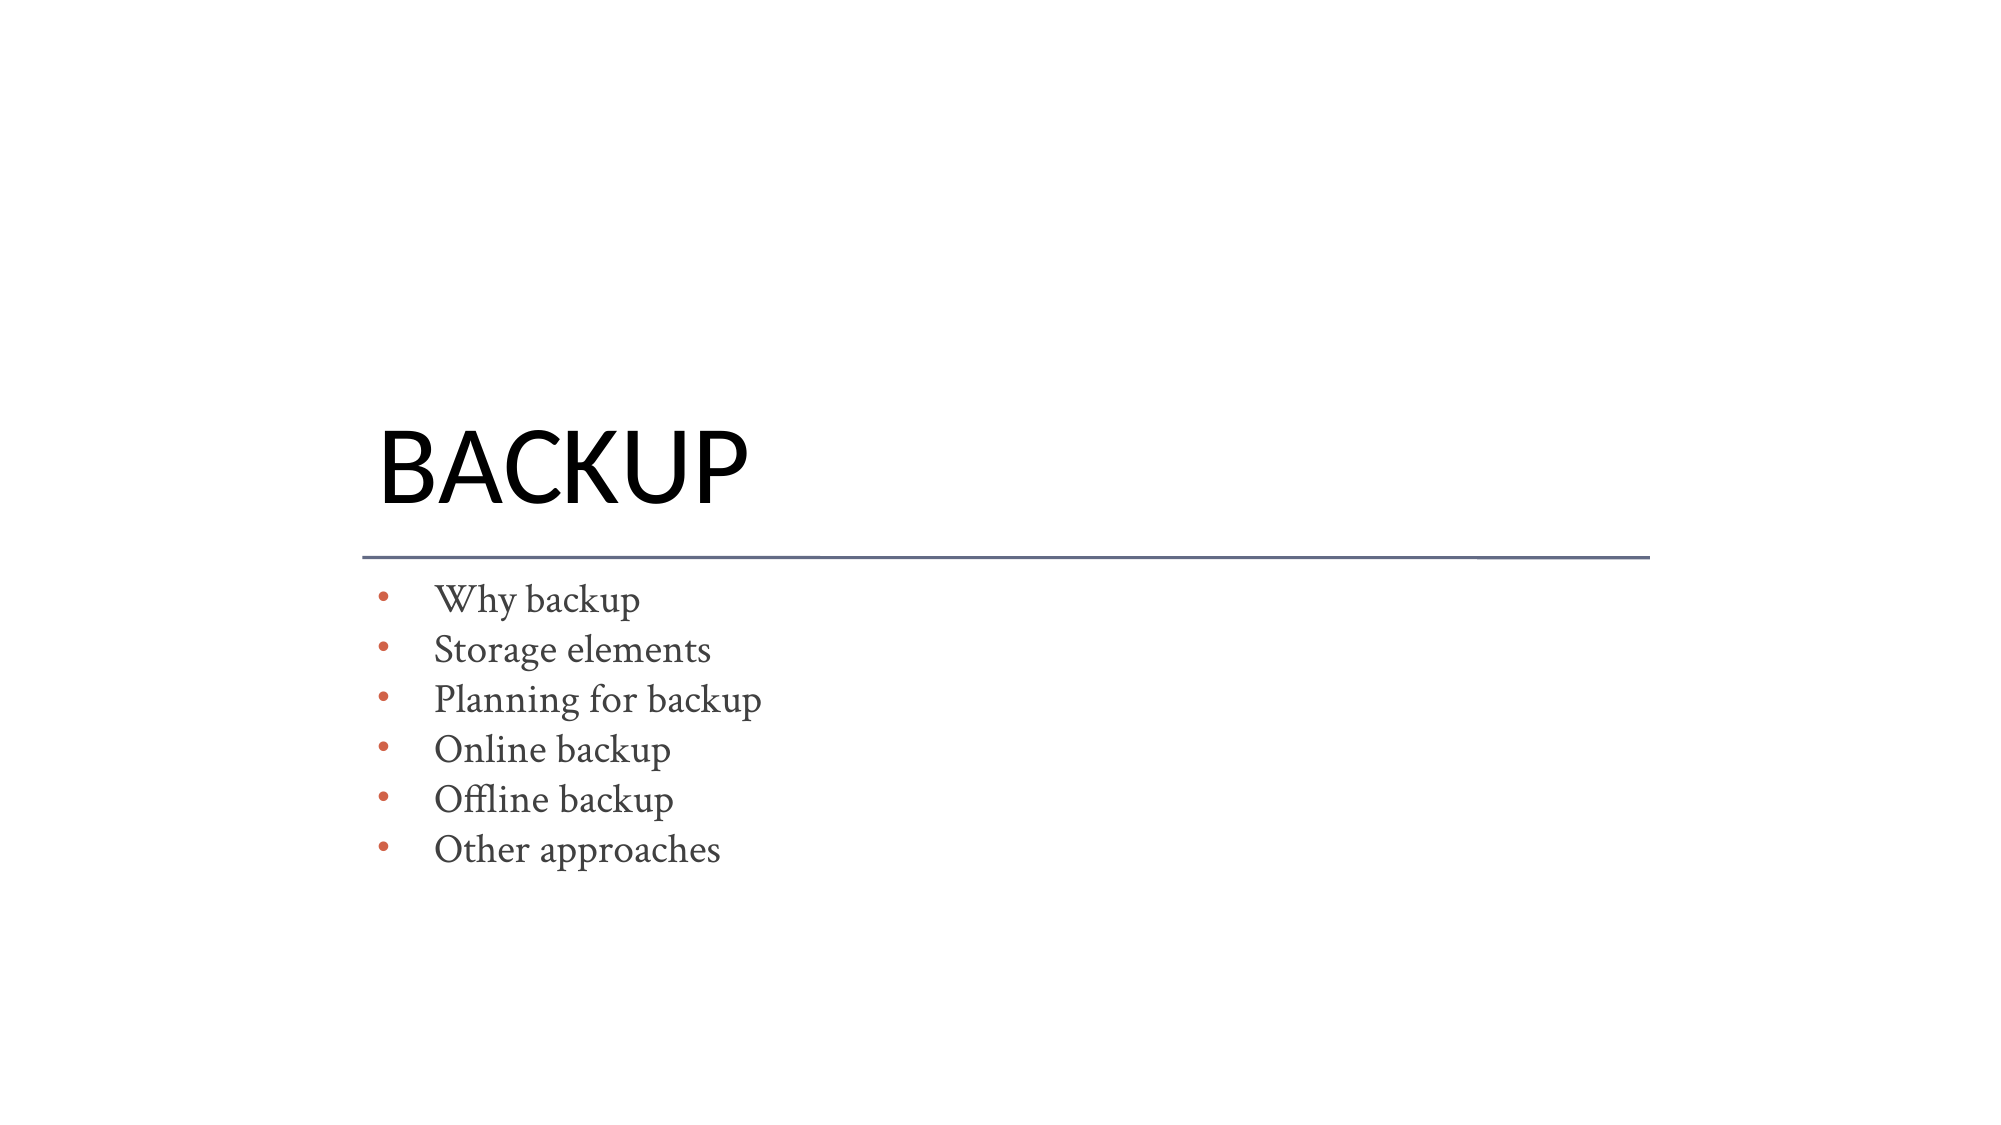

# BACKUP

Why backup
Storage elements
Planning for backup
Online backup
Offline backup
Other approaches